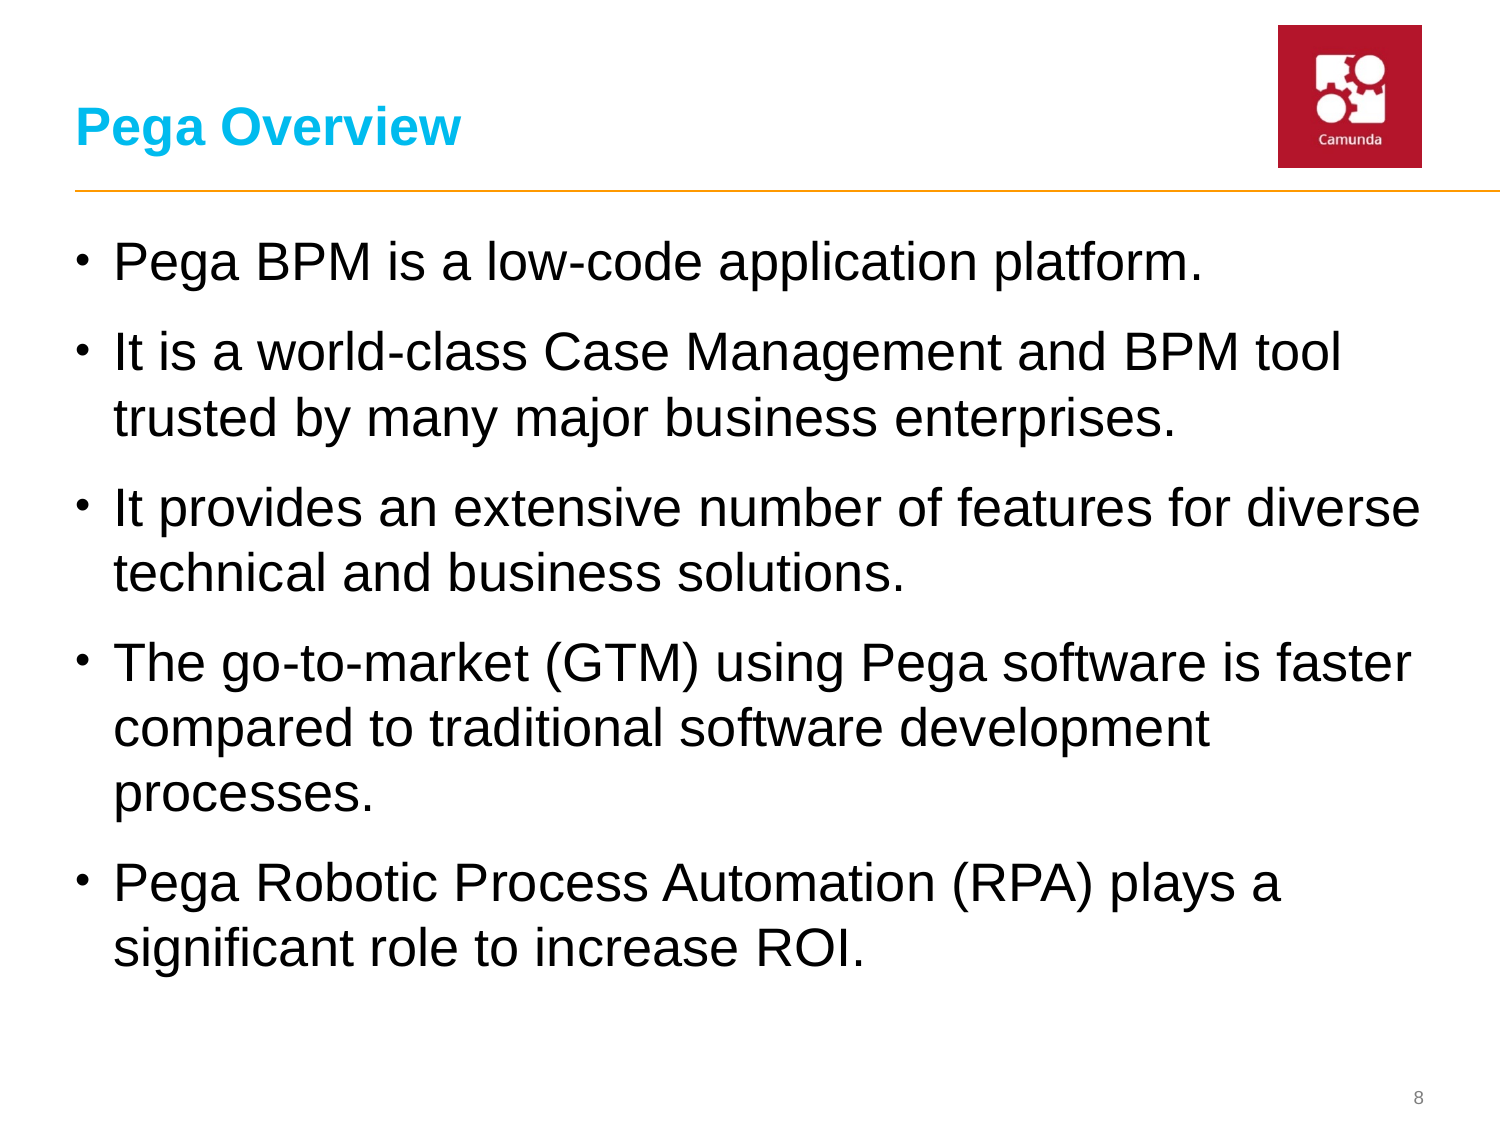

# Pega Overview
Pega BPM is a low-code application platform.
It is a world-class Case Management and BPM tool trusted by many major business enterprises.
It provides an extensive number of features for diverse technical and business solutions.
The go-to-market (GTM) using Pega software is faster compared to traditional software development processes.
Pega Robotic Process Automation (RPA) plays a significant role to increase ROI.